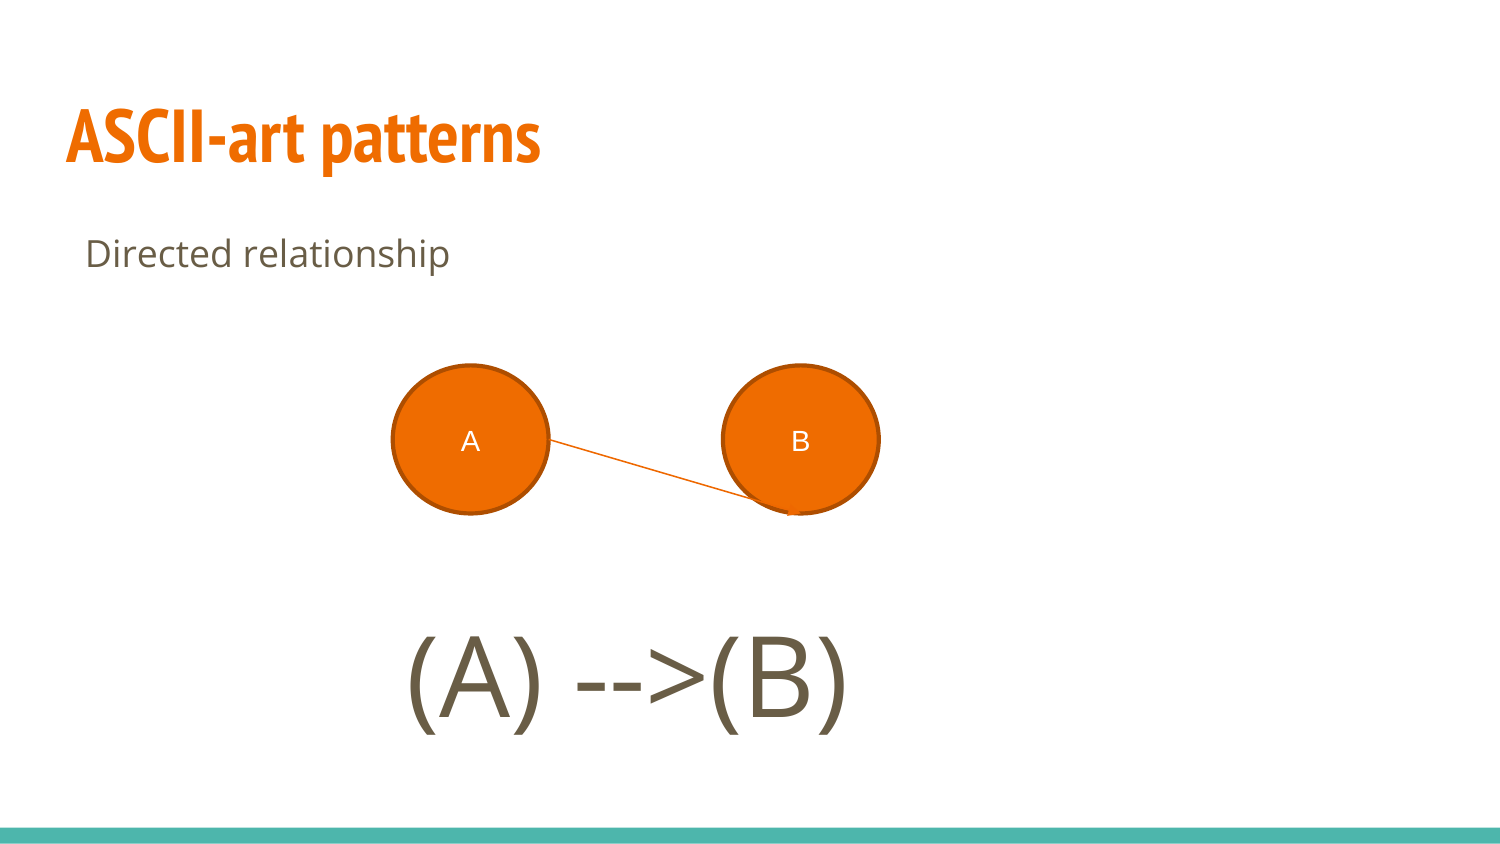

# ASCII-art patterns
Directed relationship

           (A) -->(B)
A
B